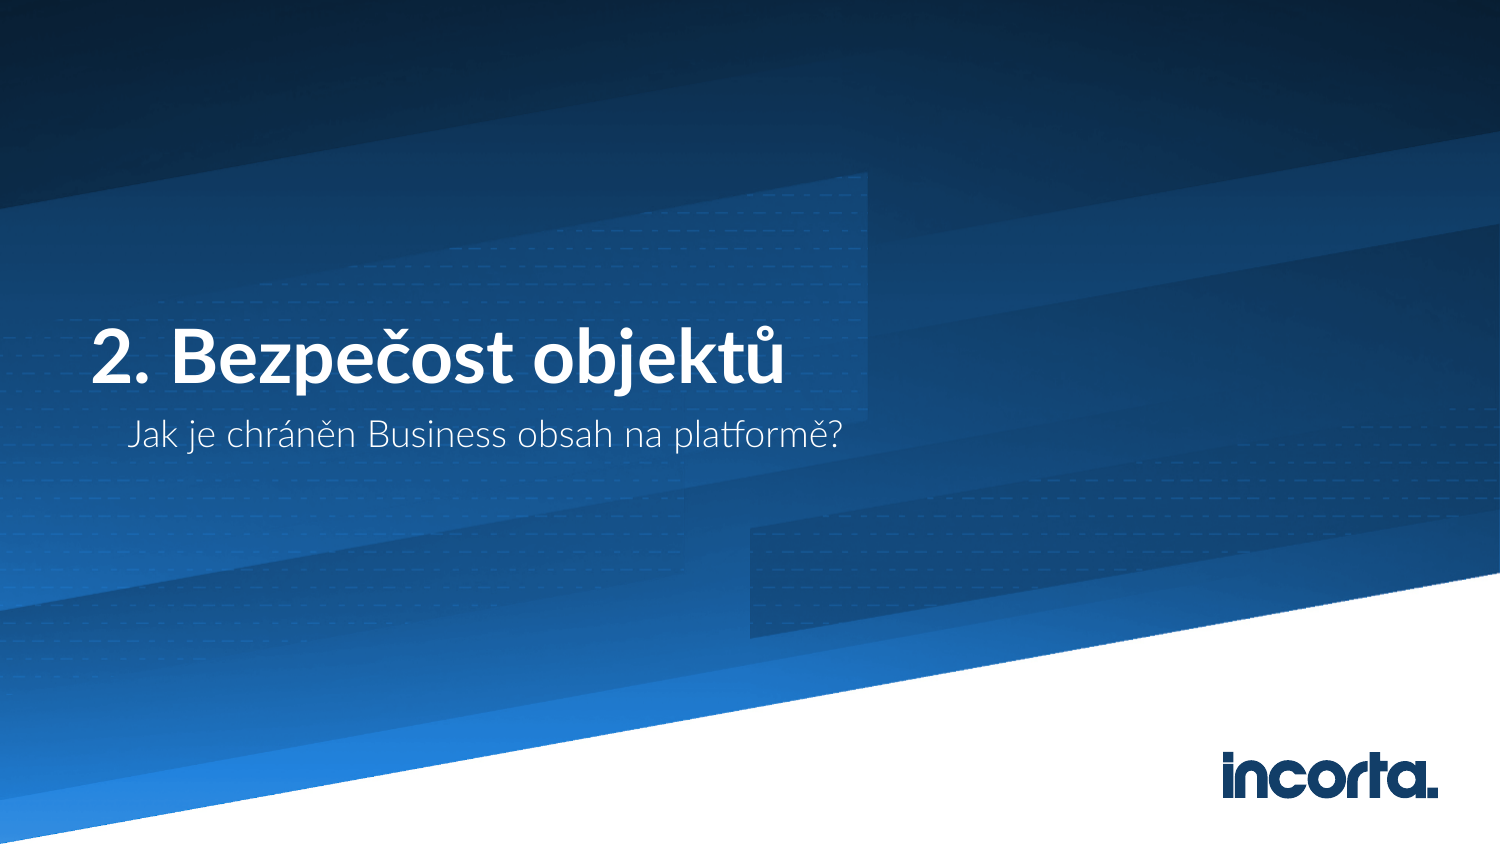

# 2. Bezpečost objektů
Jak je chráněn Business obsah na platformě?